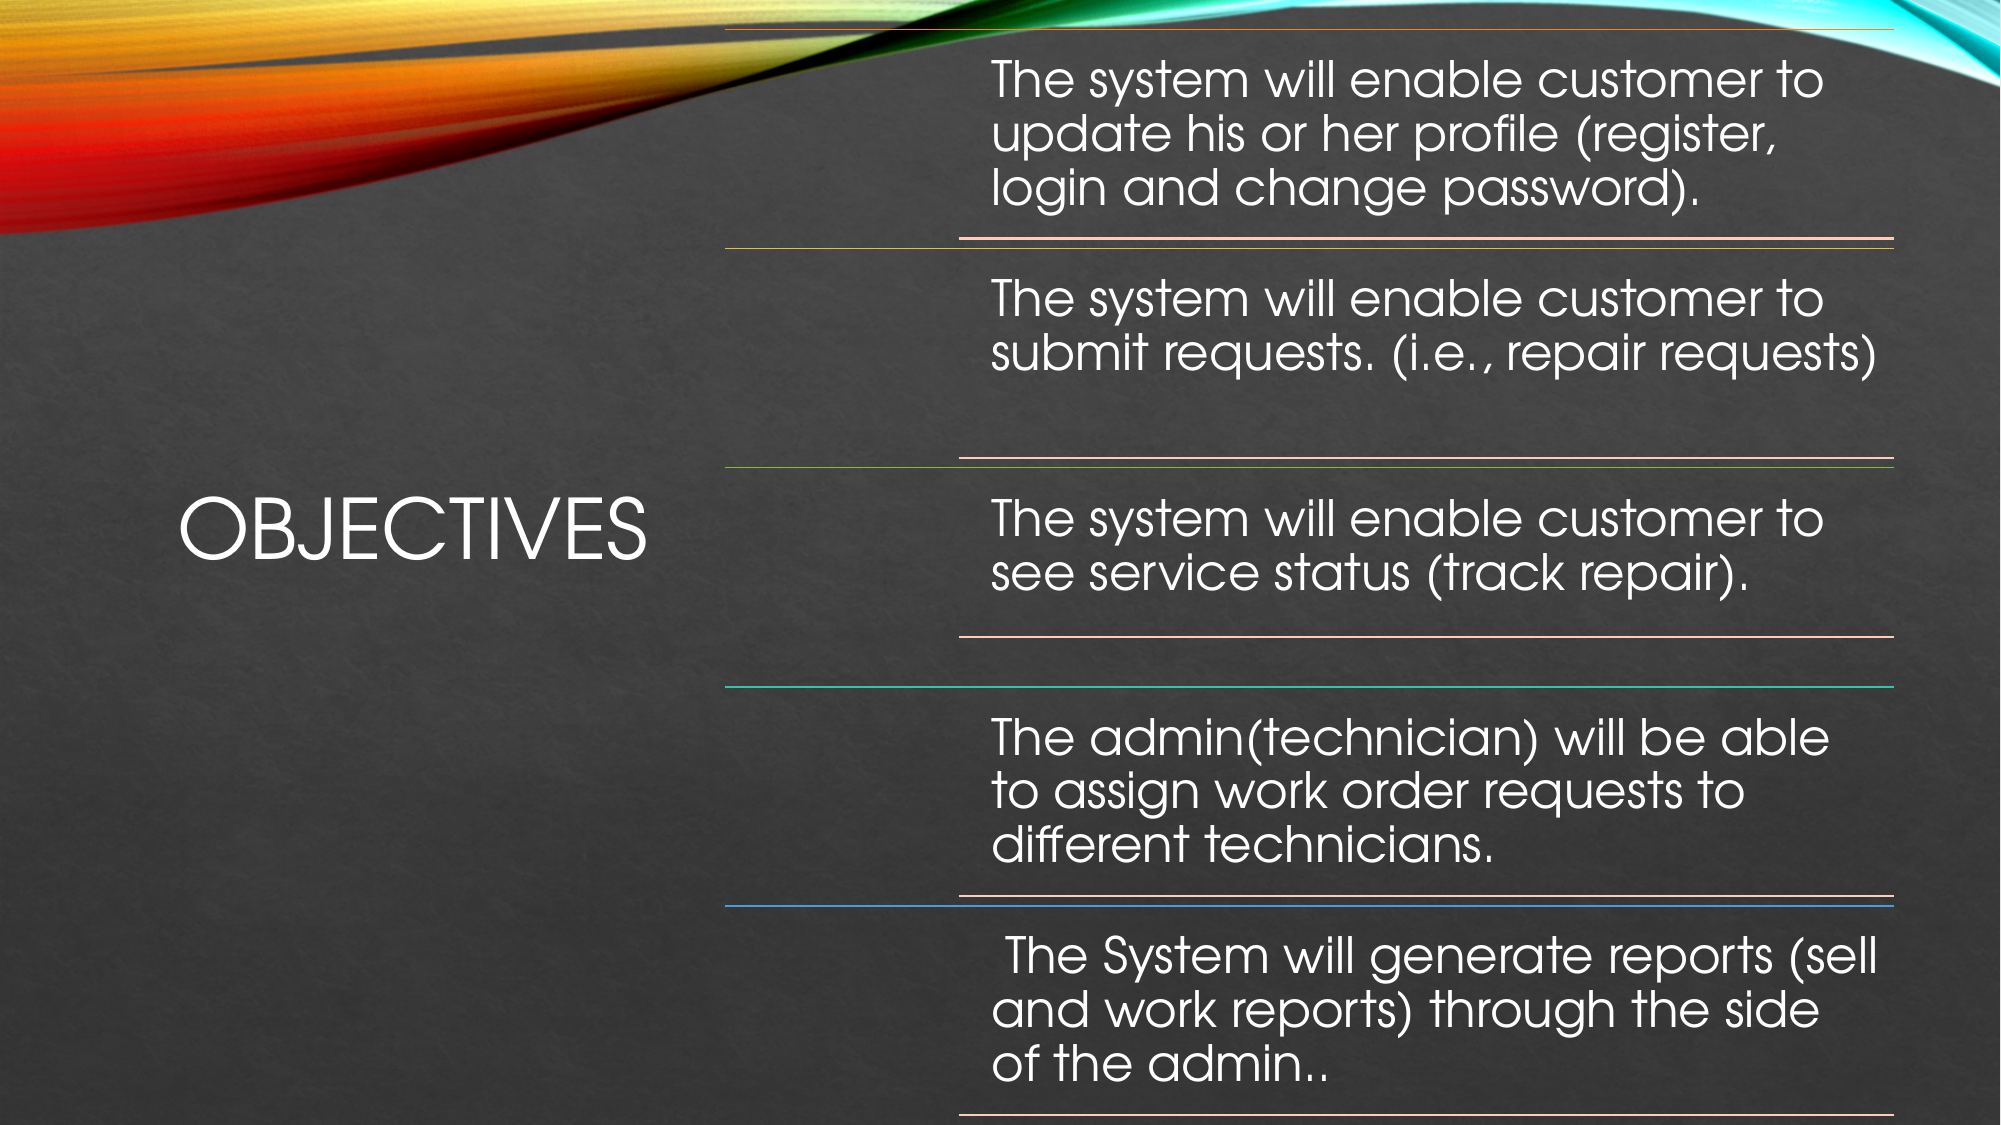

The system will enable customer to update his or her profile (register, login and change password).

The system will enable customer to submit requests. (i.e., repair requests)

The system will enable customer to see service status (track repair).

The admin(technician) will be able to assign work order requests to different technicians.

 The System will generate reports (sell and work reports) through the side of the admin..
# OBJECTIVES